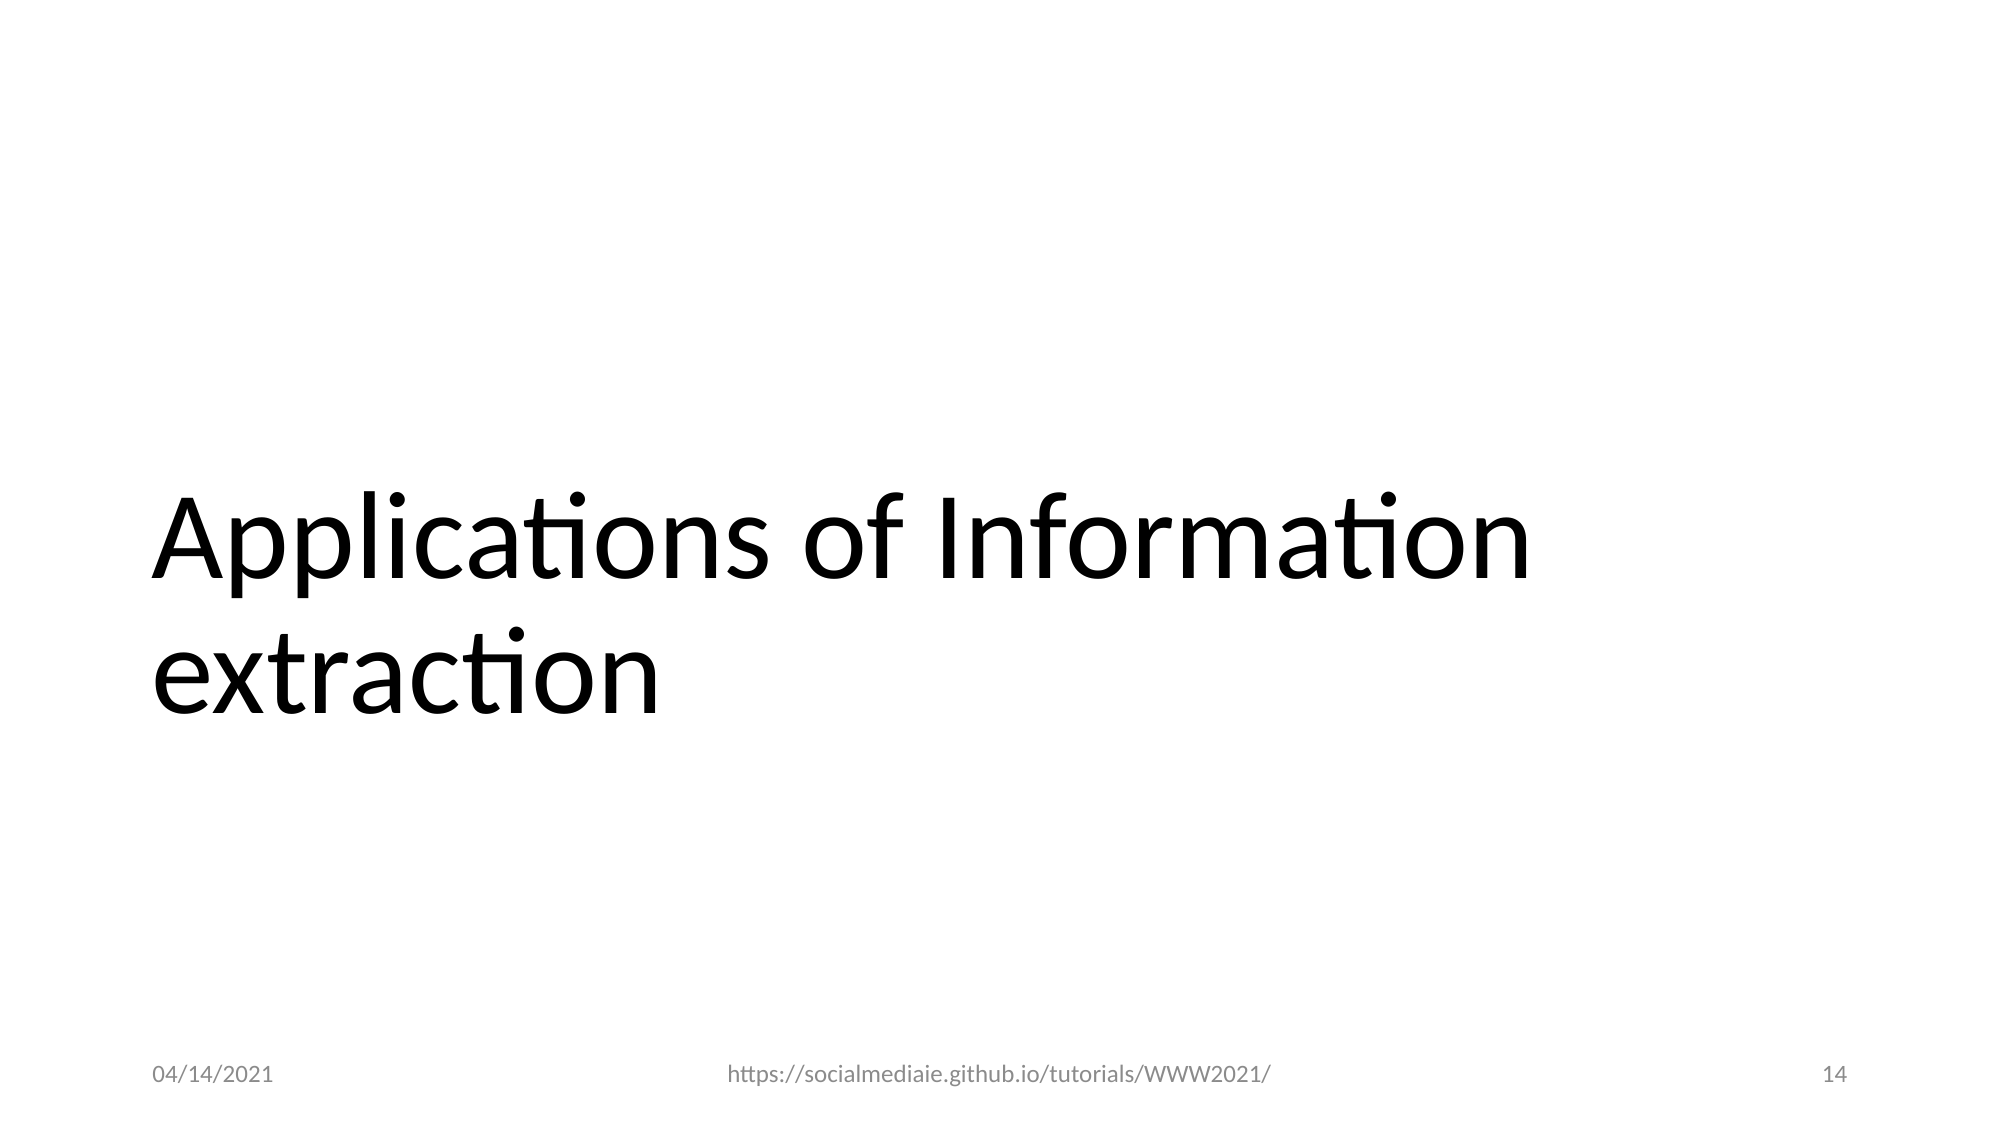

# Applications of Information extraction

04/14/2021
https://socialmediaie.github.io/tutorials/WWW2021/
14